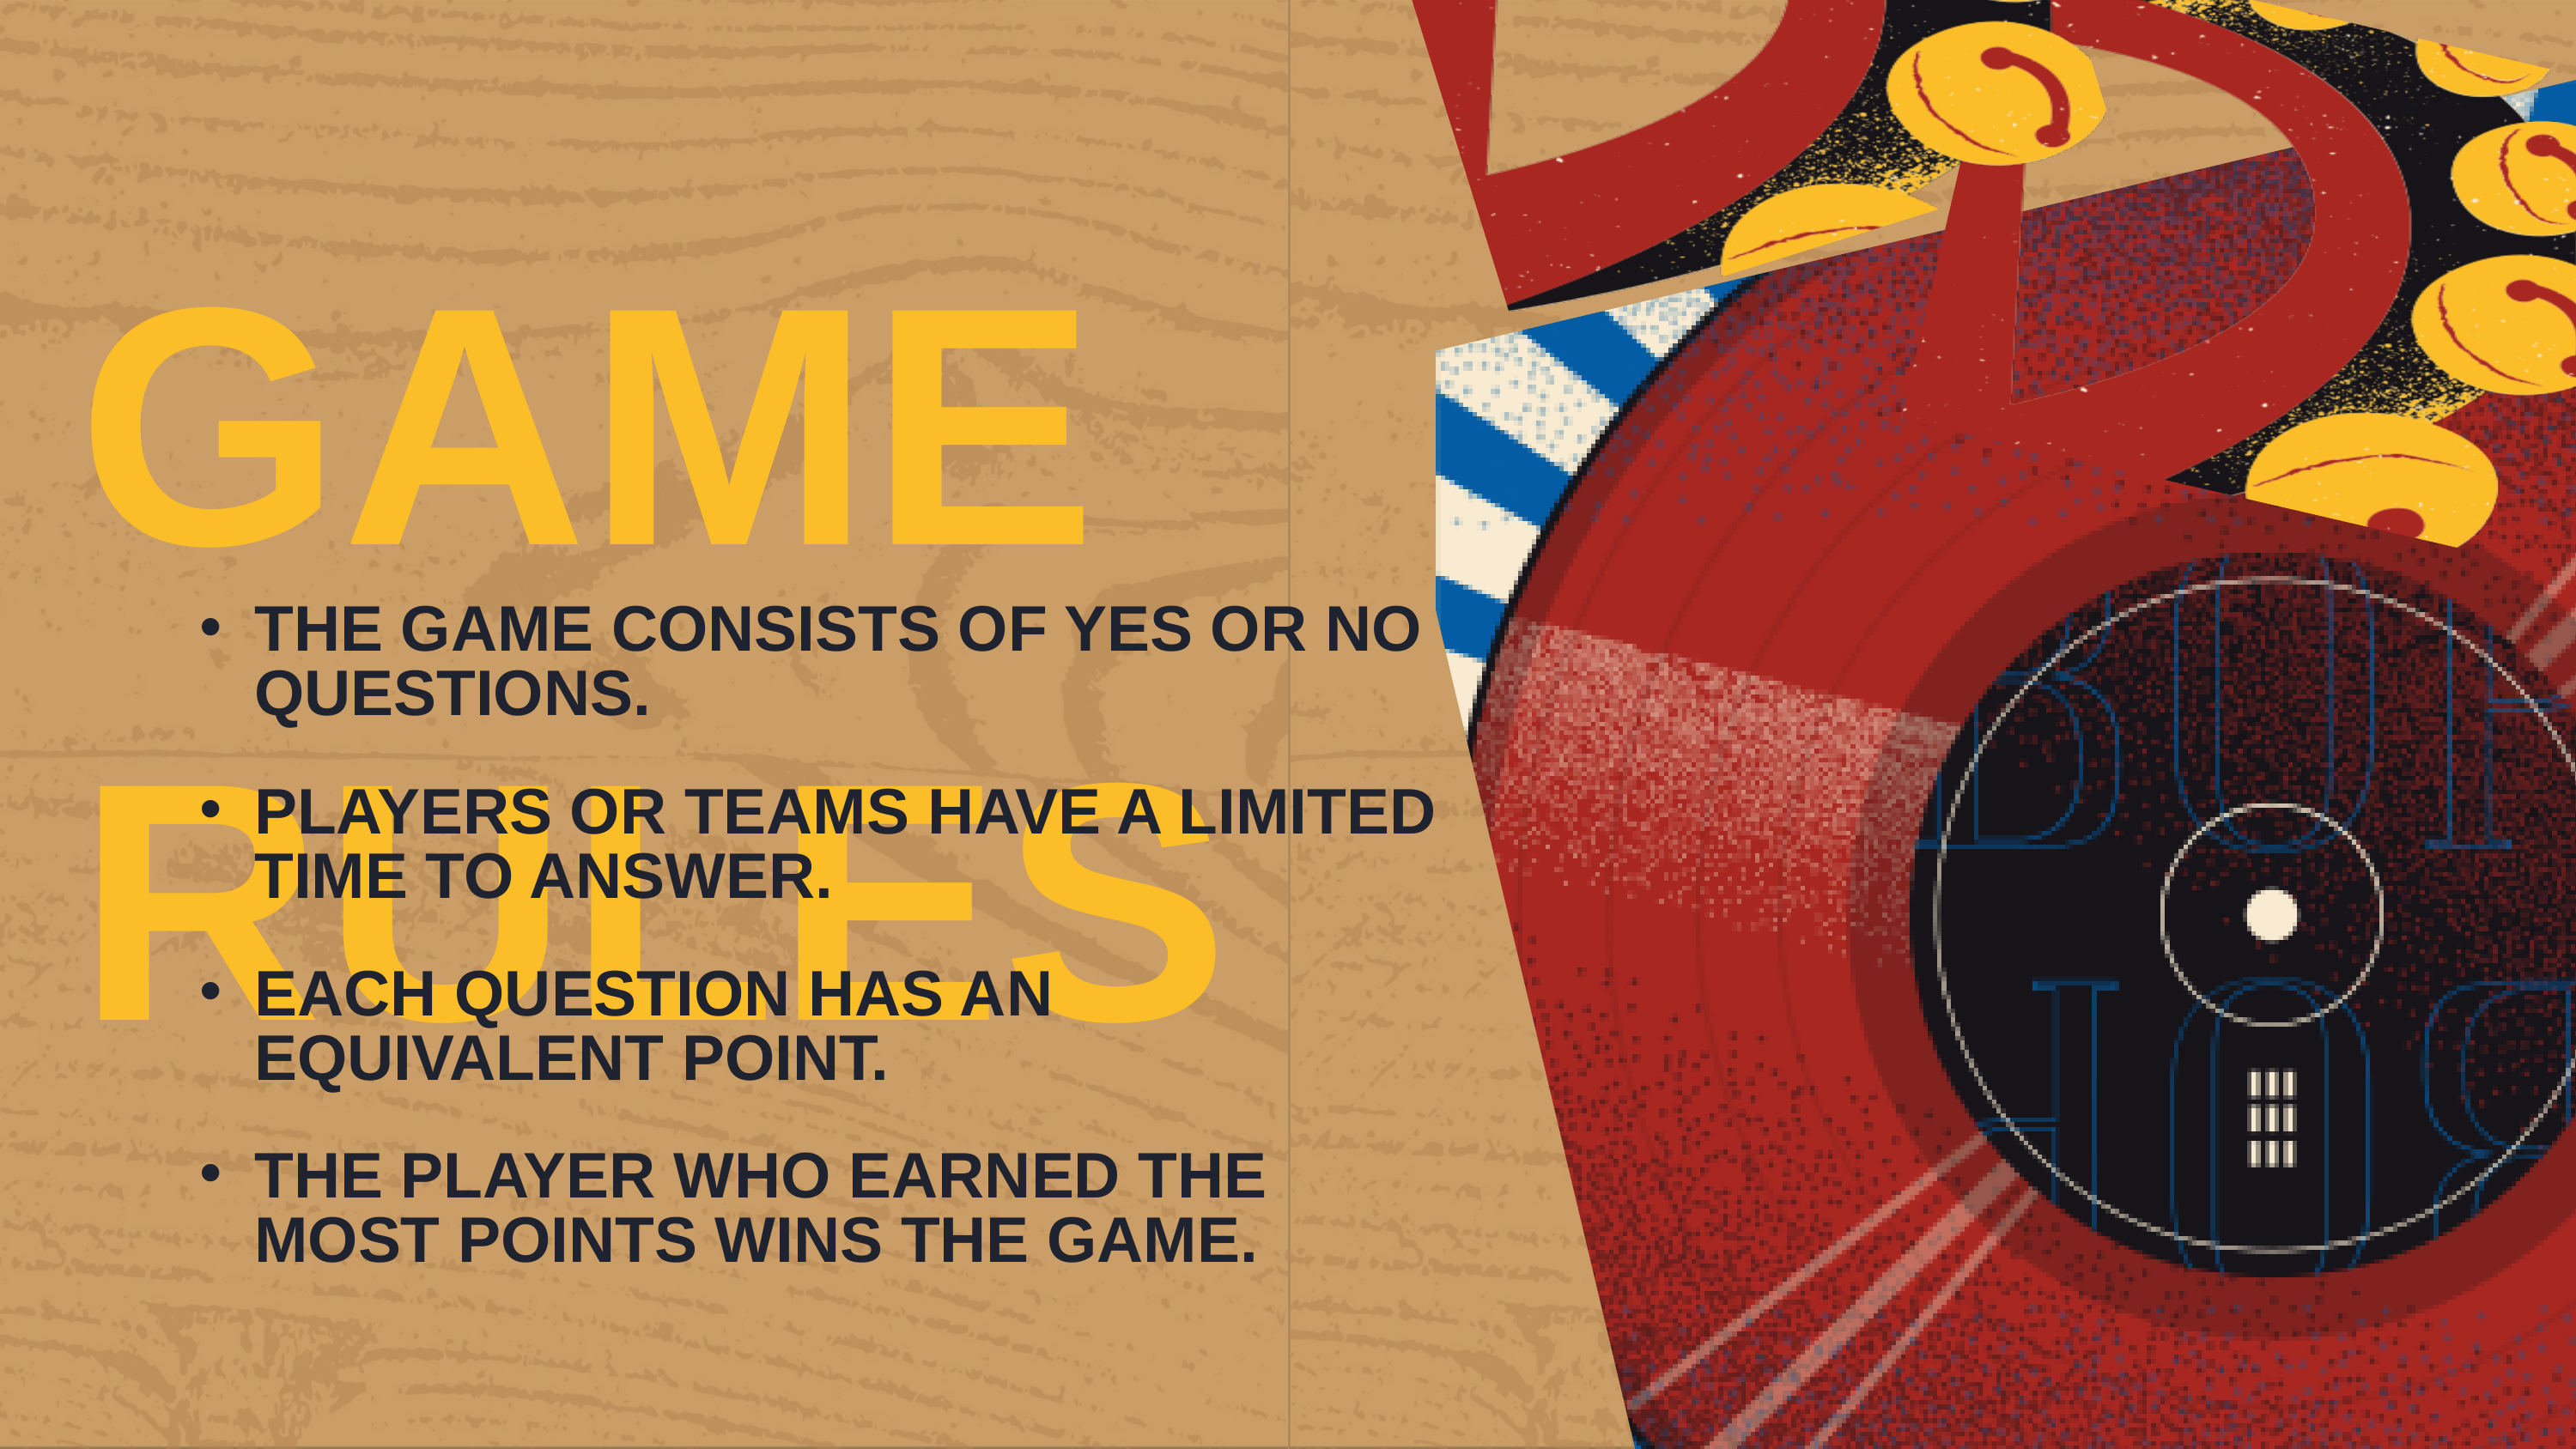

GAME RULES

THE GAME CONSISTS OF YES OR NO QUESTIONS.
PLAYERS OR TEAMS HAVE A LIMITED TIME TO ANSWER.
EACH QUESTION HAS AN EQUIVALENT POINT.
THE PLAYER WHO EARNED THE MOST POINTS WINS THE GAME.